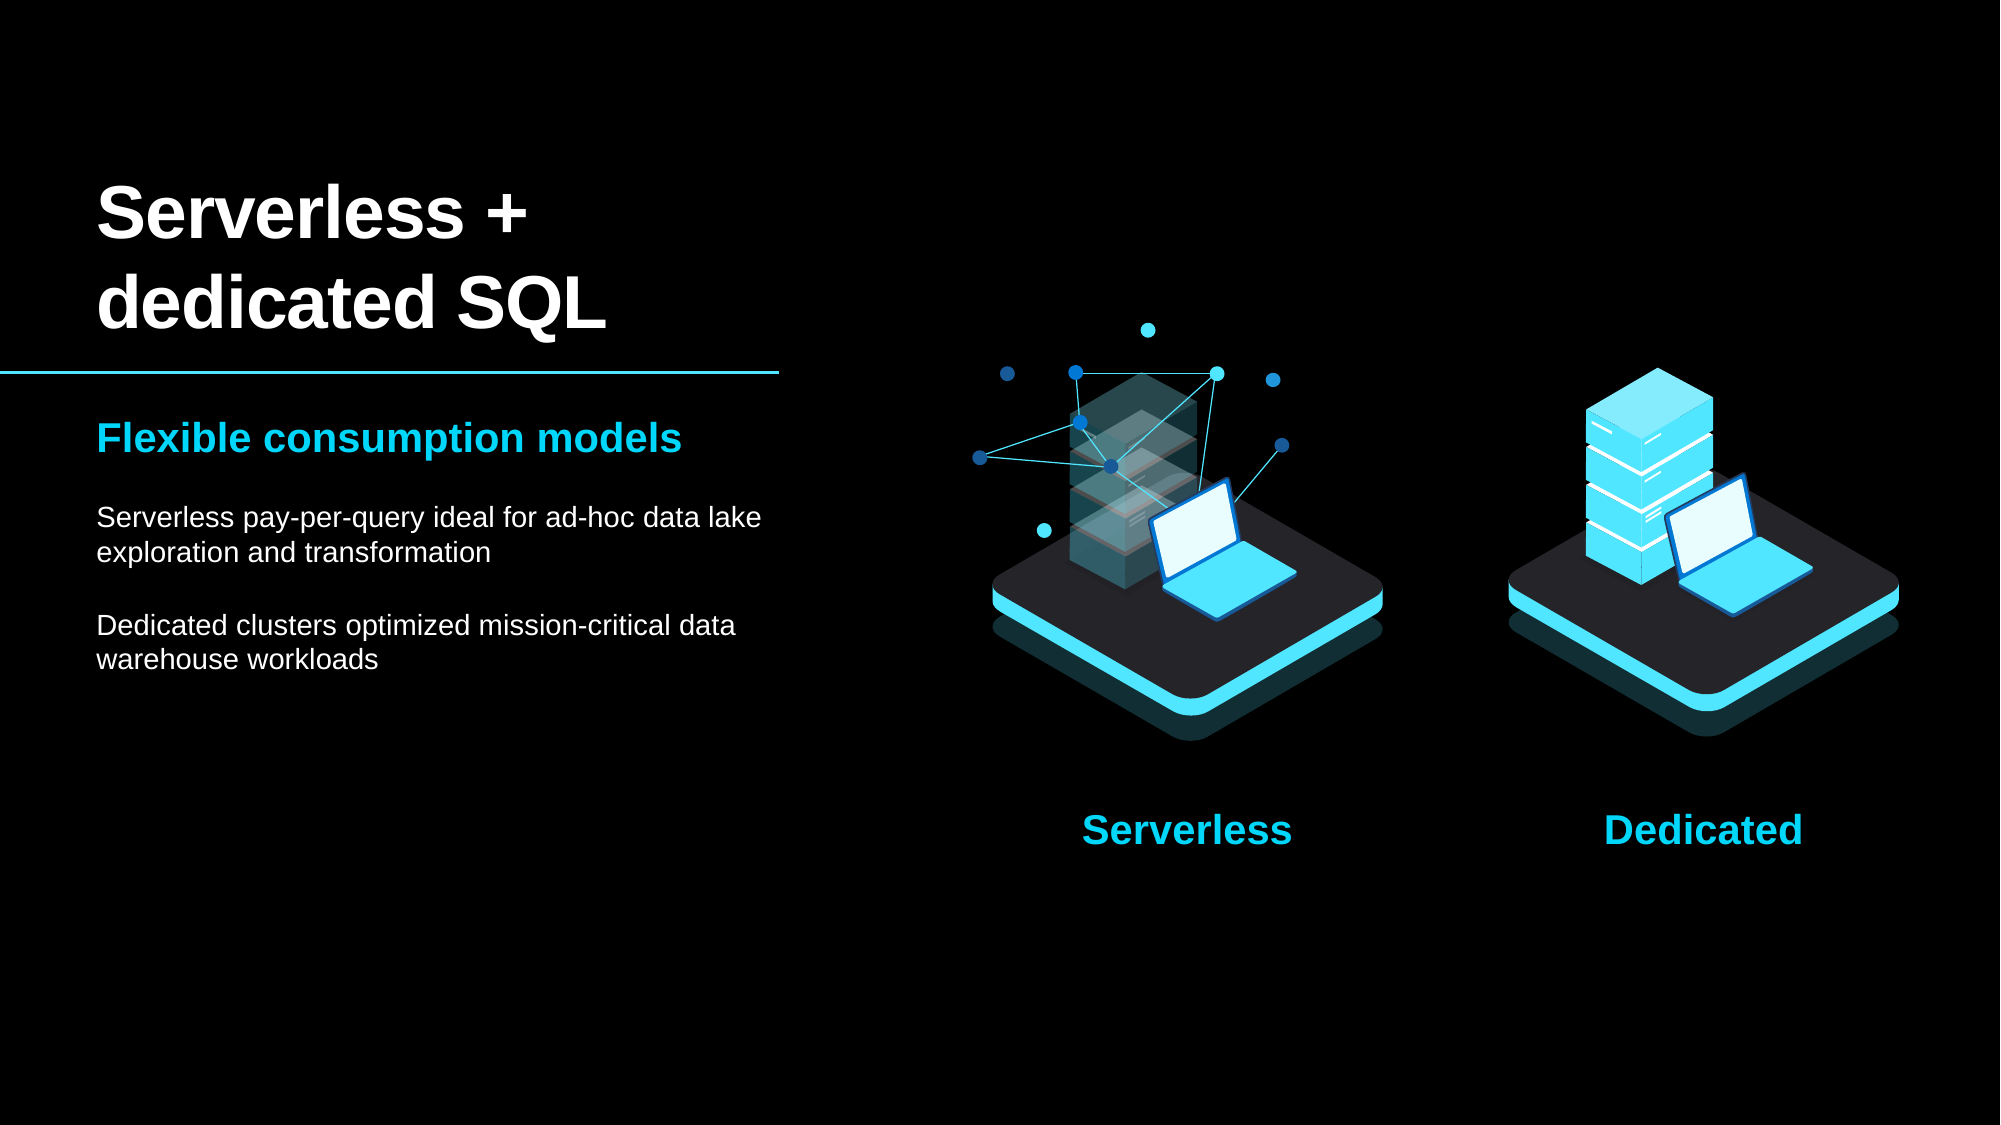

Serverless + dedicated SQL

Serverless

Dedicated
Flexible consumption models
Serverless pay-per-query ideal for ad-hoc data lake exploration and transformation
Dedicated clusters optimized mission-critical data warehouse workloads